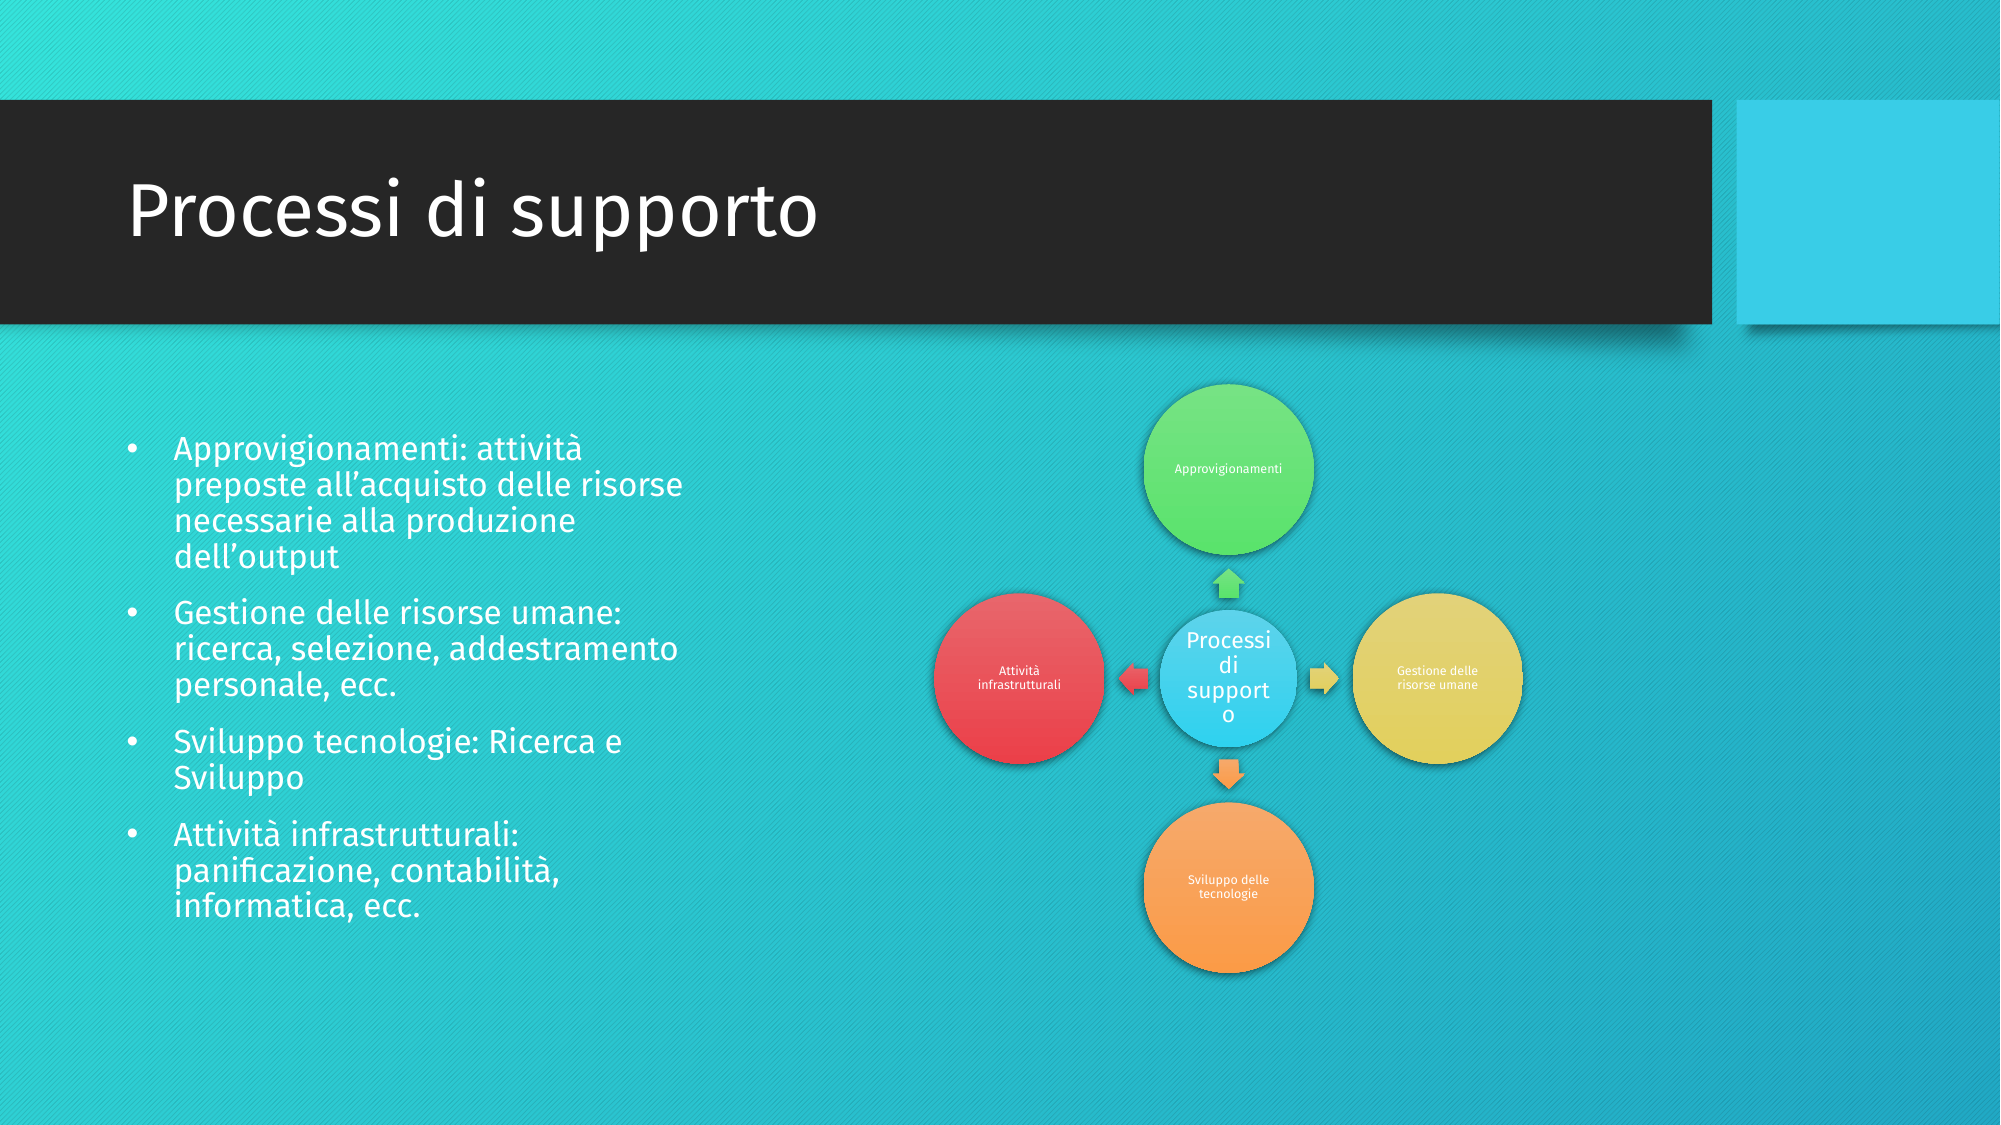

# Processi di supporto
Processi di supporto

Approvigionamenti

Gestione delle risorse umane

Sviluppo delle tecnologie

Attività infrastrutturali
Approvigionamenti: attività preposte all’acquisto delle risorse necessarie alla produzione dell’output
Gestione delle risorse umane: ricerca, selezione, addestramento personale, ecc.
Sviluppo tecnologie: Ricerca e Sviluppo
Attività infrastrutturali: panificazione, contabilità, informatica, ecc.